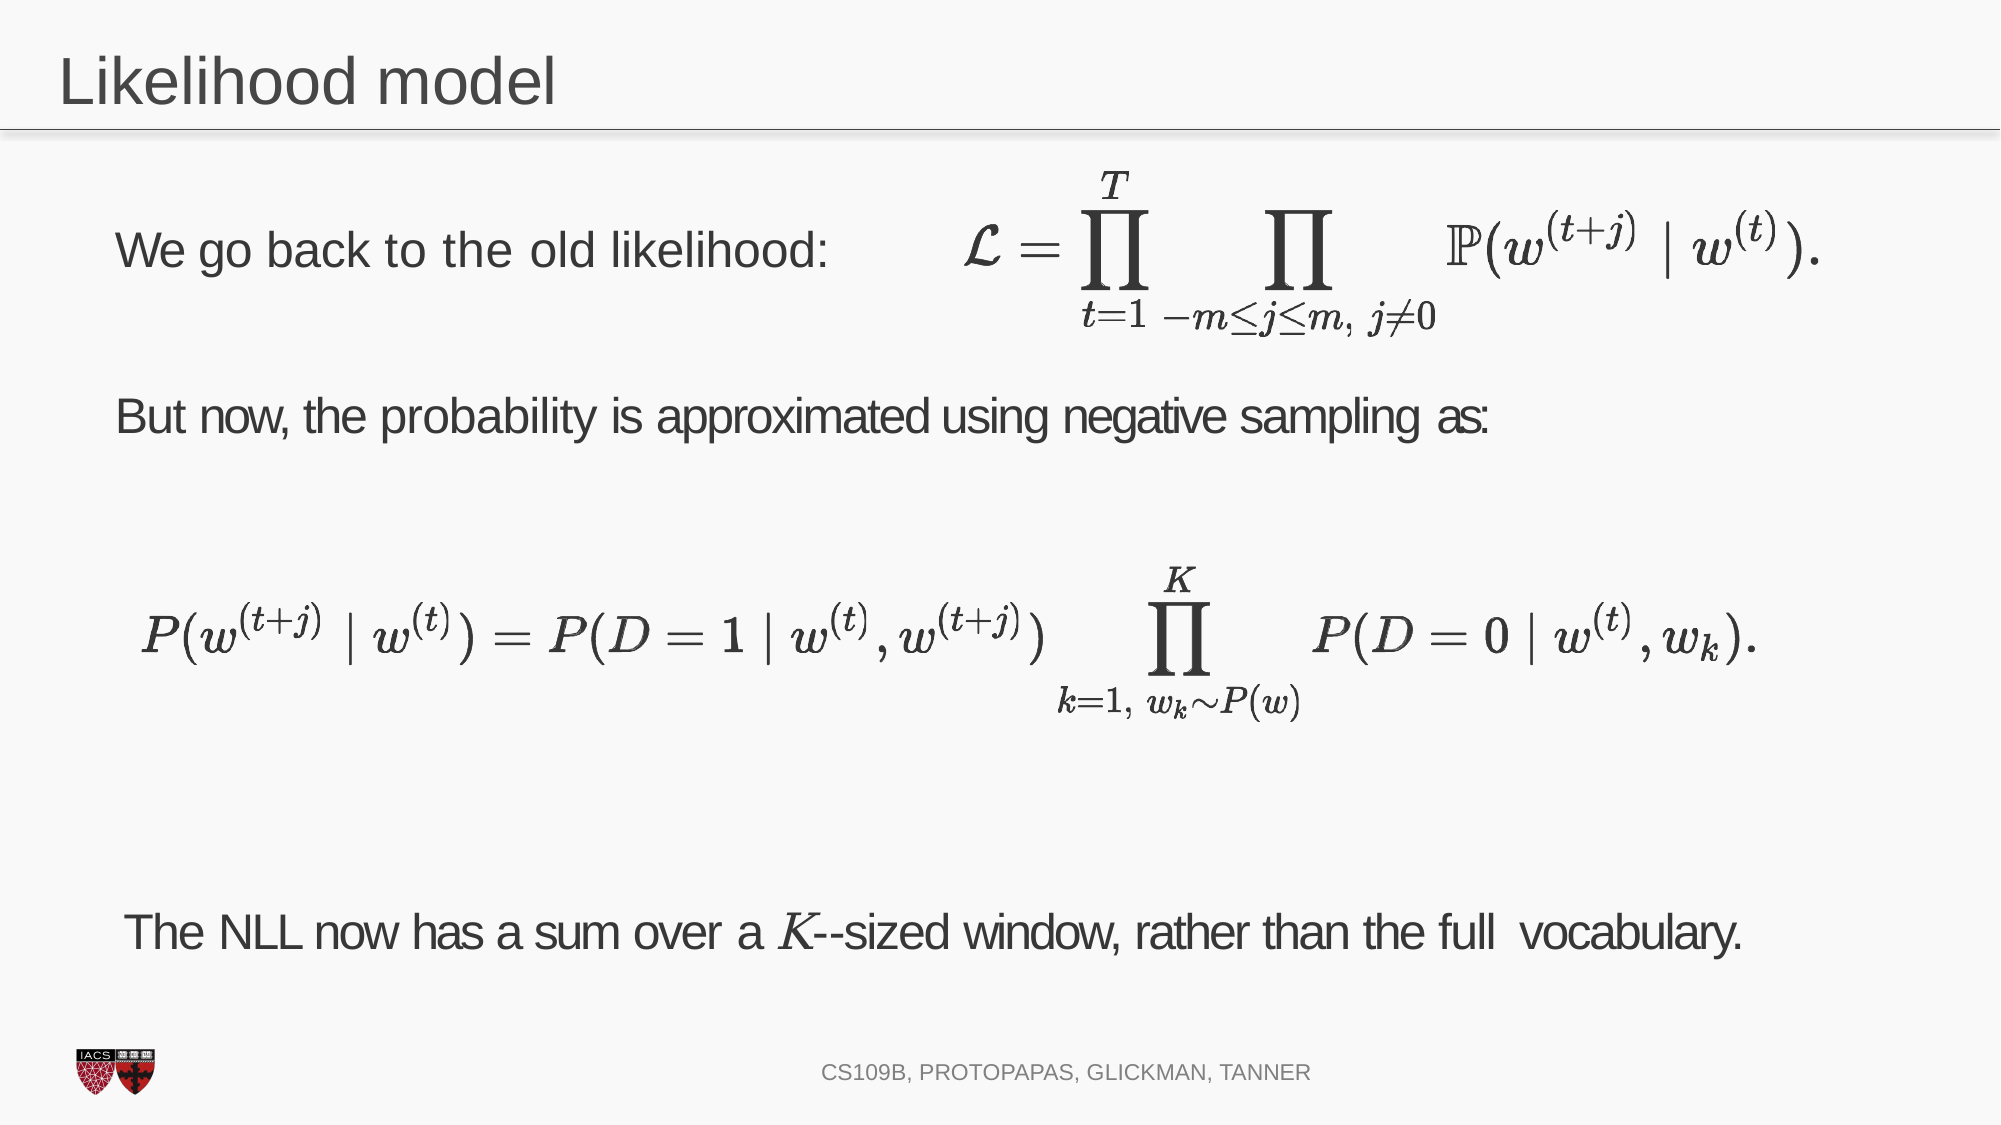

# Likelihood model

We go back to the old likelihood:

But now, the probability is approximated using negative sampling as:

The NLL now has a sum over a K--sized window, rather than the full vocabulary.